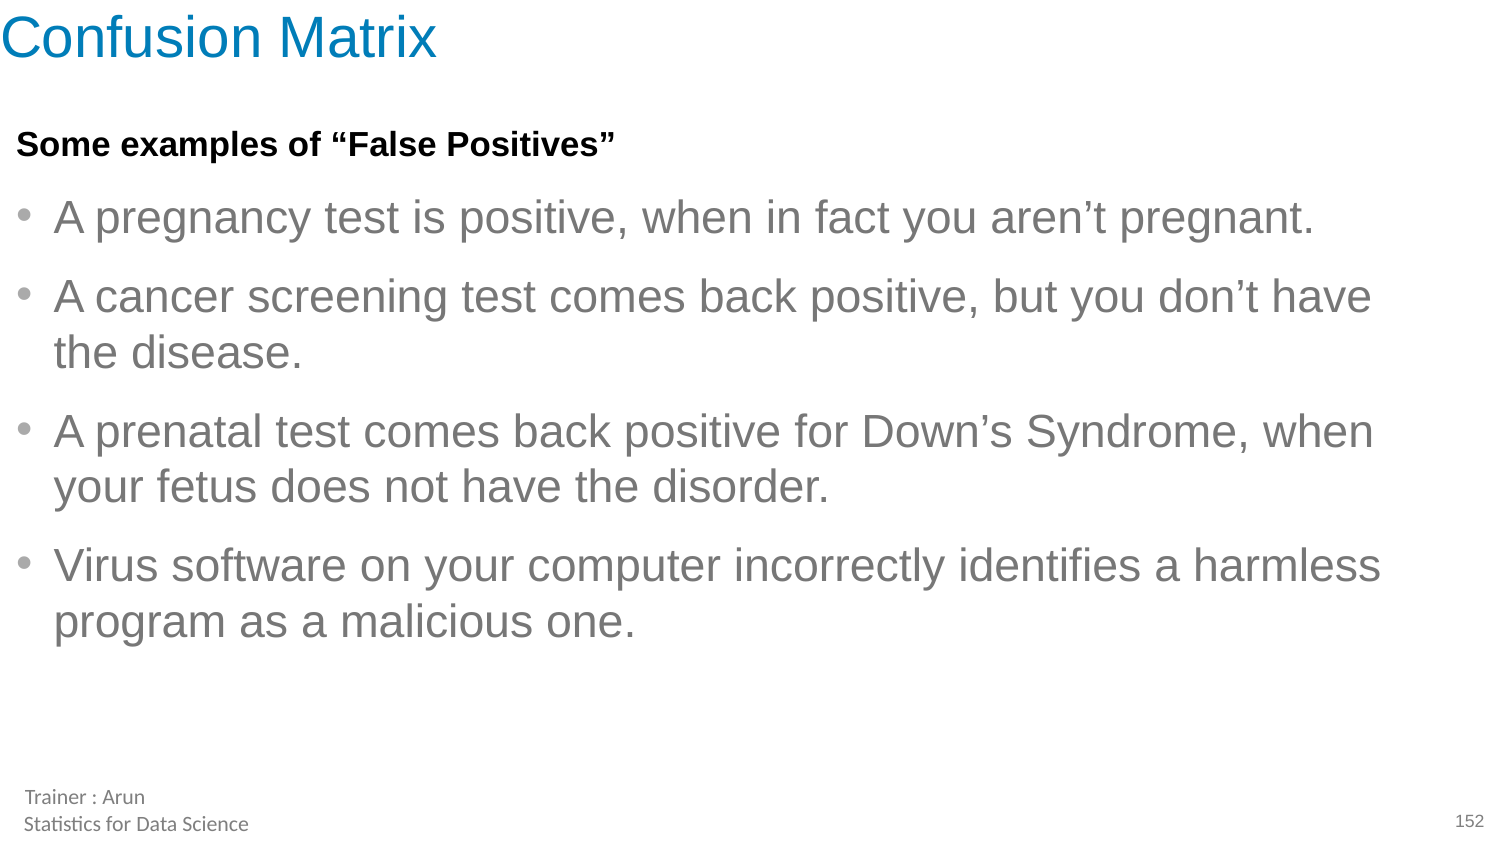

# Confusion Matrix
Some examples of “False Positives”
A pregnancy test is positive, when in fact you aren’t pregnant.
A cancer screening test comes back positive, but you don’t have the disease.
A prenatal test comes back positive for Down’s Syndrome, when your fetus does not have the disorder.
Virus software on your computer incorrectly identifies a harmless program as a malicious one.